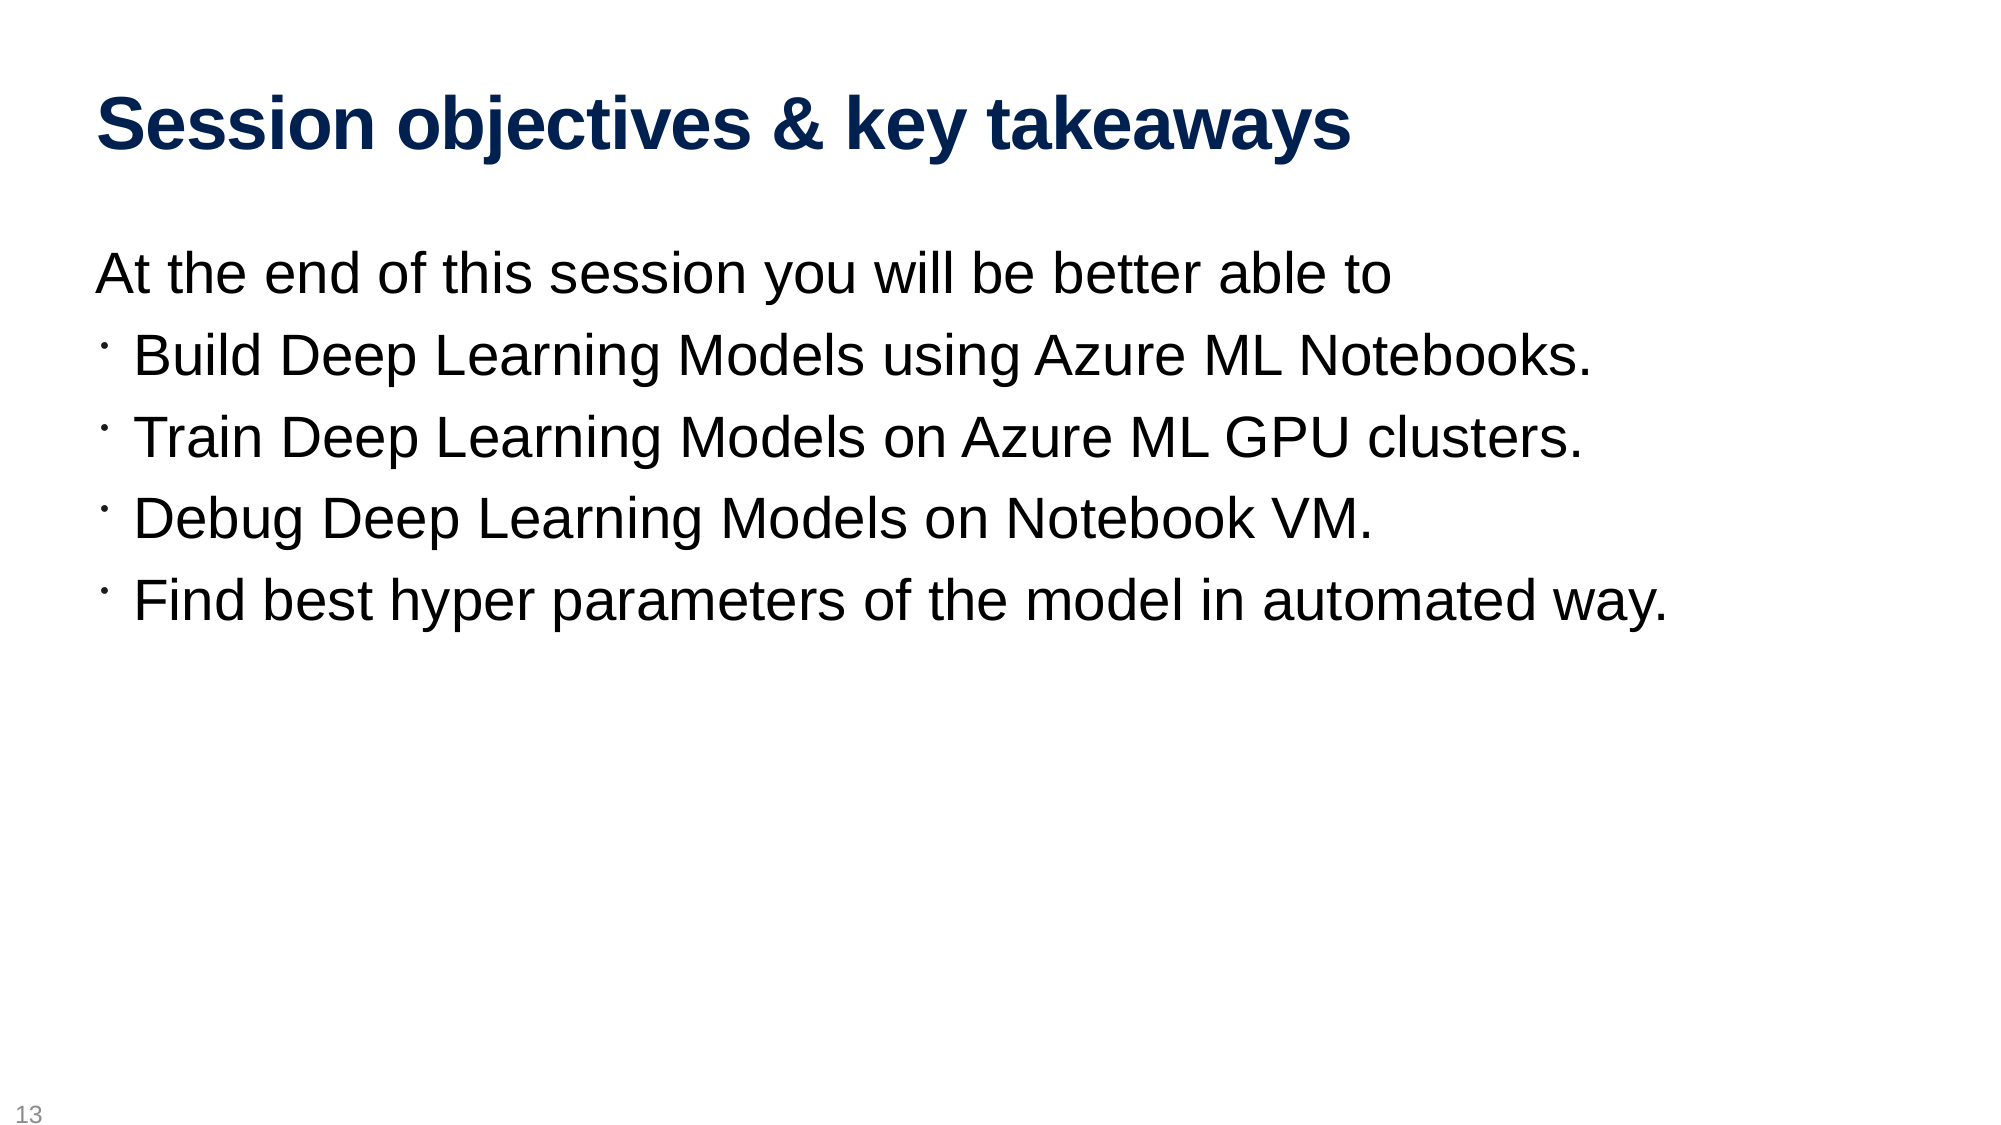

# Session objectives & key takeaways

At the end of this session you will be better able to
Build Deep Learning Models using Azure ML Notebooks.
Train Deep Learning Models on Azure ML GPU clusters.
Debug Deep Learning Models on Notebook VM.
Find best hyper parameters of the model in automated way.
13